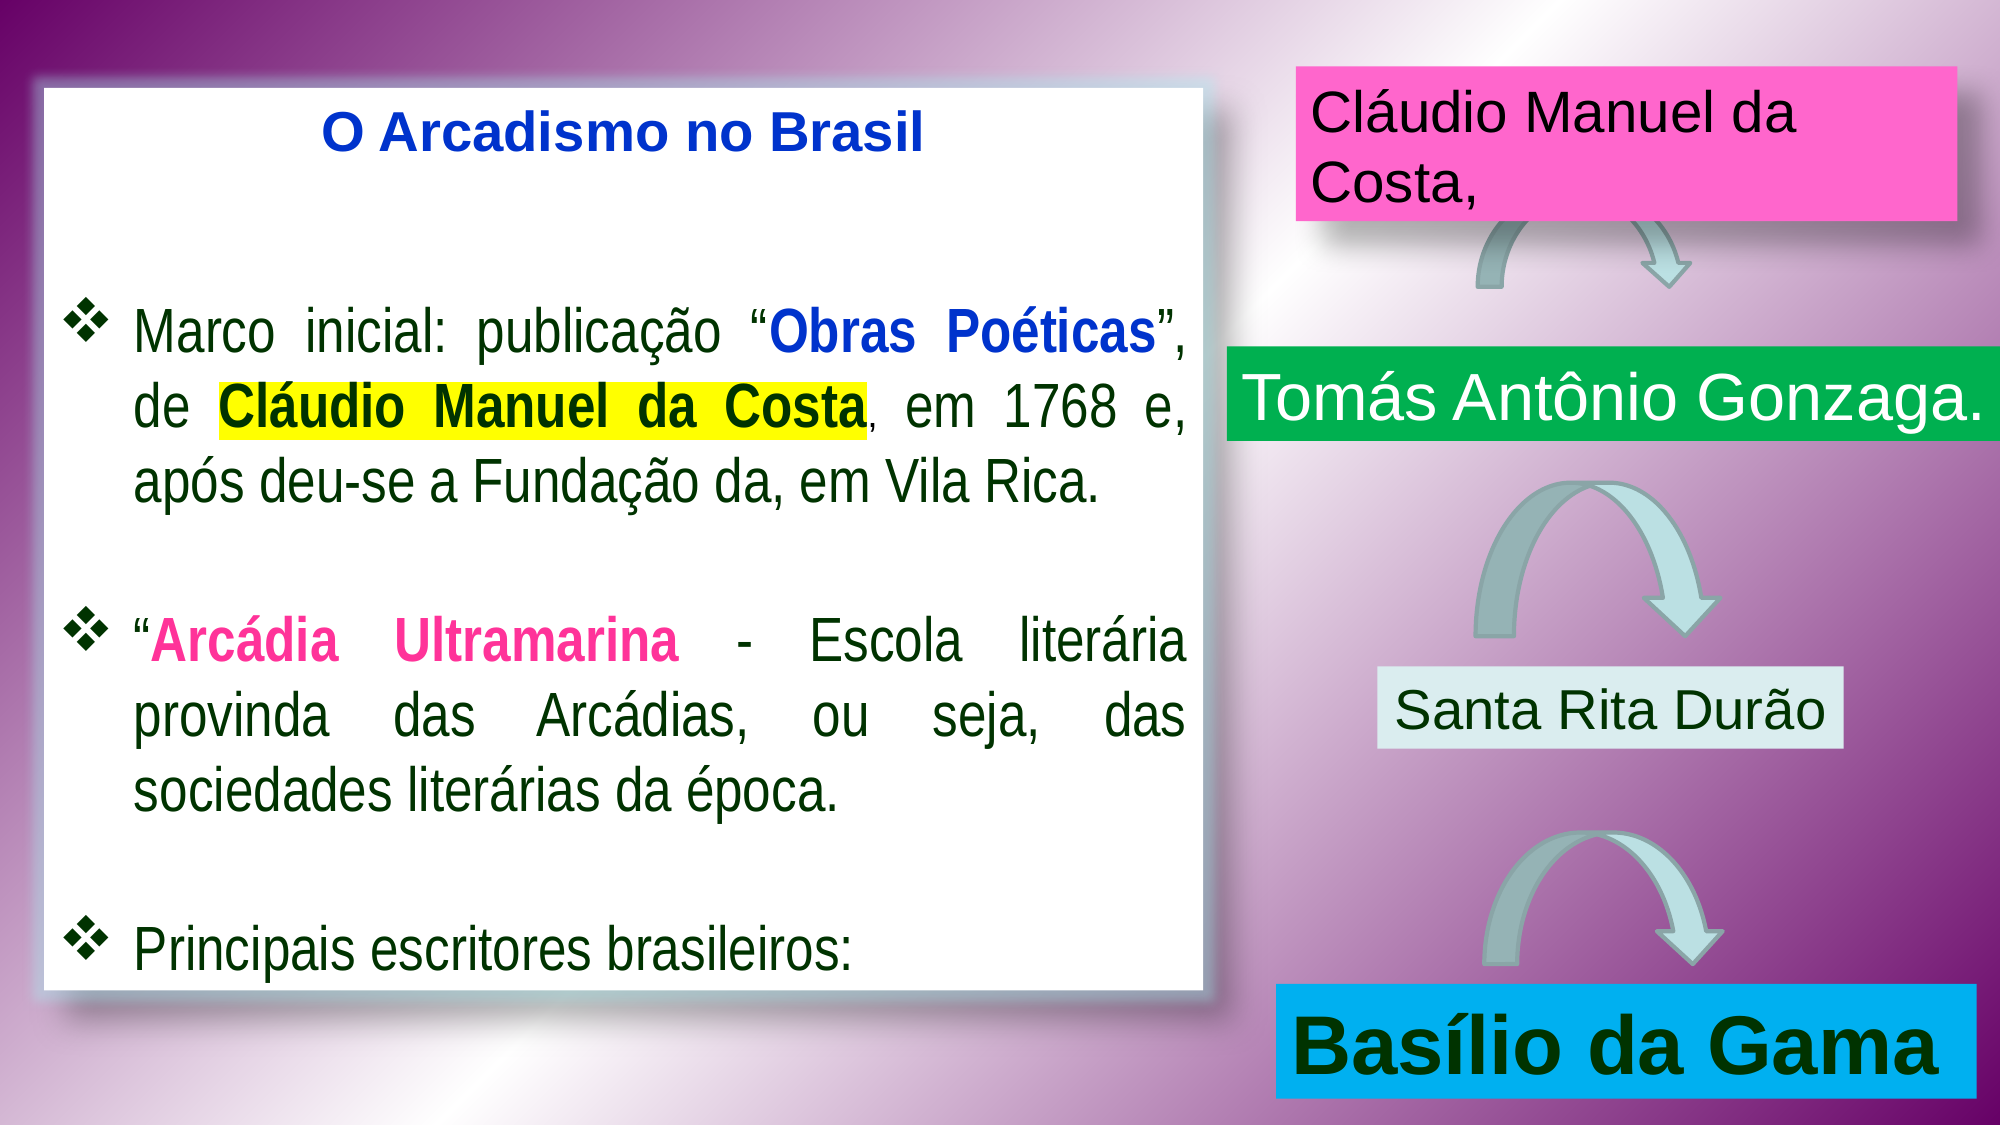

Cláudio Manuel da Costa,
O Arcadismo no Brasil

Marco inicial: publicação “Obras Poéticas”, de Cláudio Manuel da Costa, em 1768 e, após deu-se a Fundação da, em Vila Rica.

“Arcádia Ultramarina - Escola literária provinda das Arcádias, ou seja, das sociedades literárias da época.

Principais escritores brasileiros:

Tomás Antônio Gonzaga.

Santa Rita Durão

Basílio da Gama